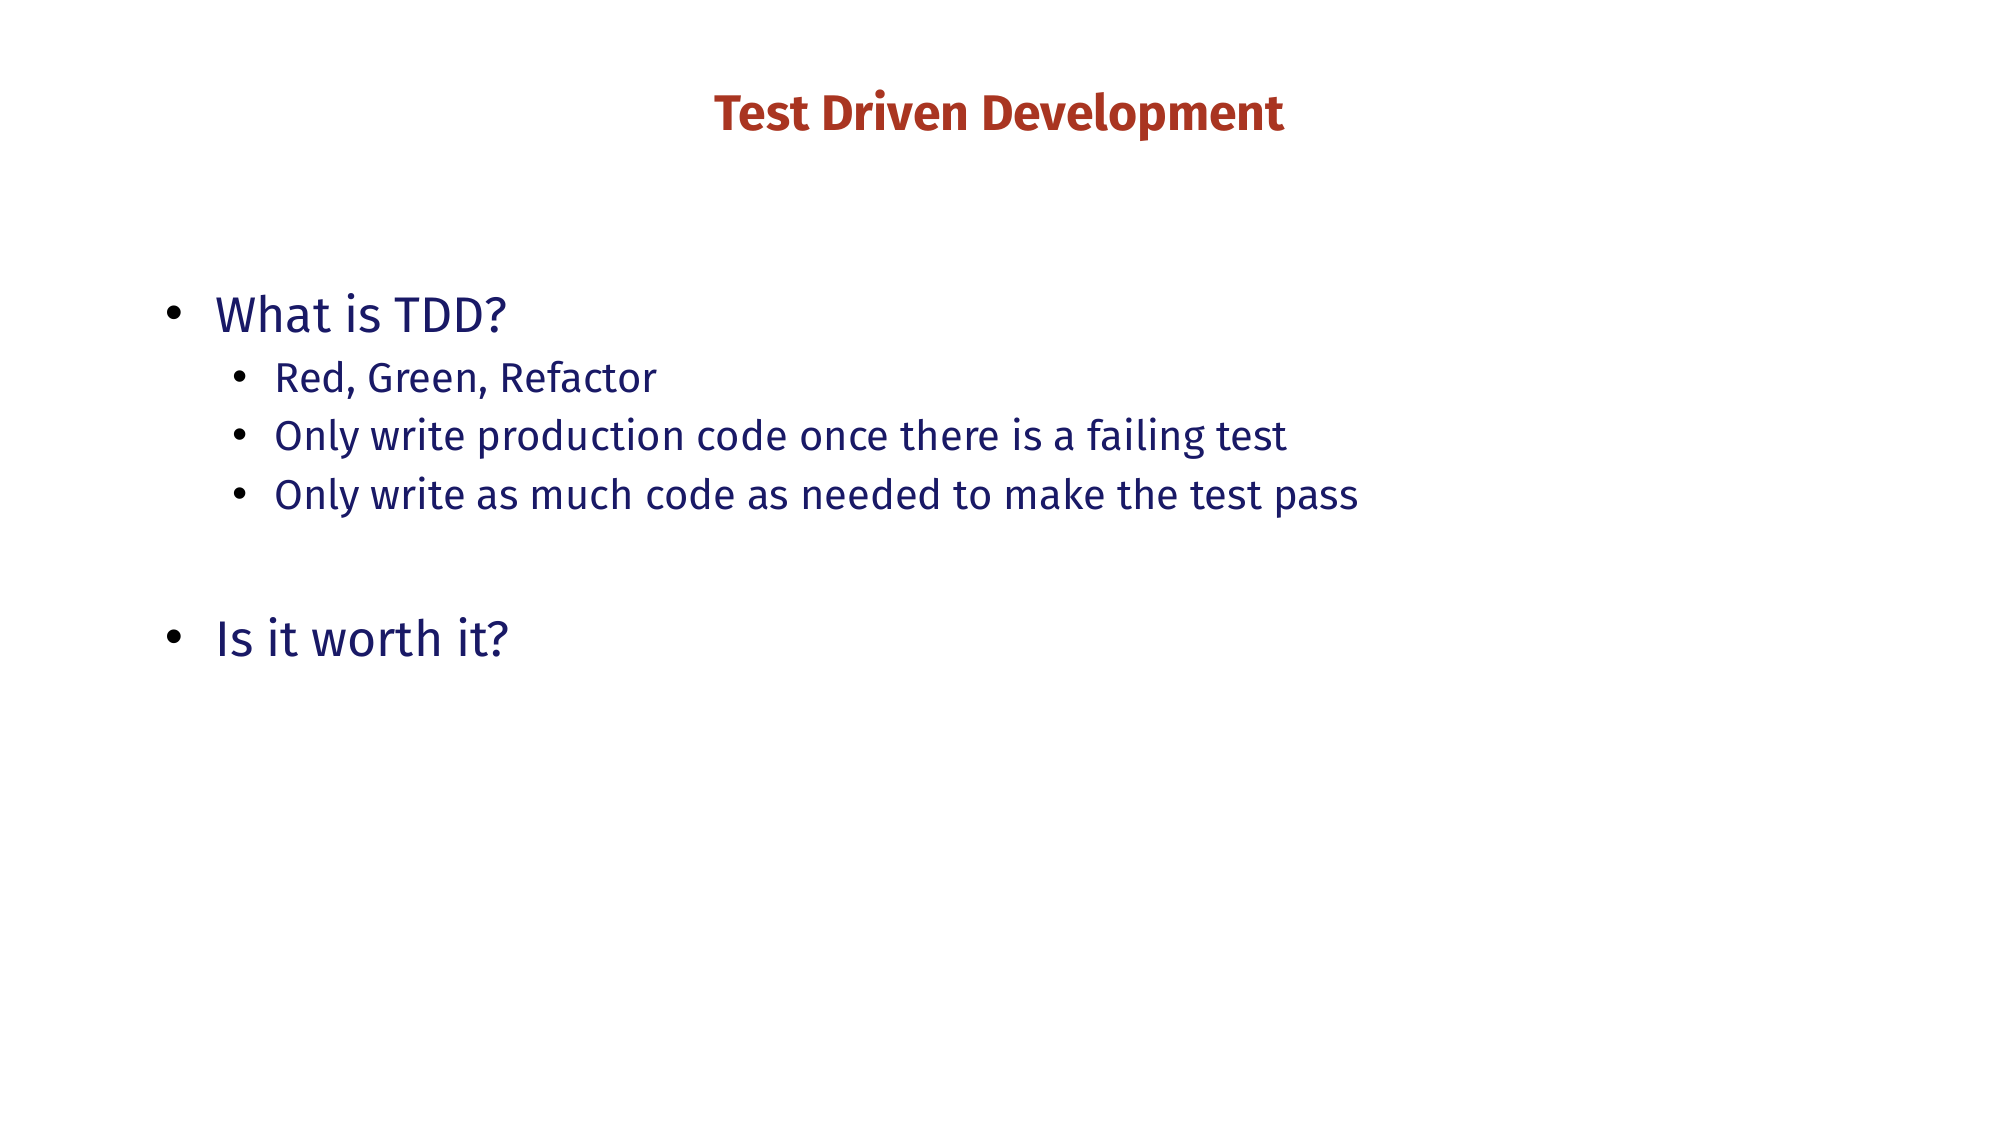

# Test Driven Development
What is TDD?
Red, Green, Refactor
Only write production code once there is a failing test
Only write as much code as needed to make the test pass

Is it worth it?